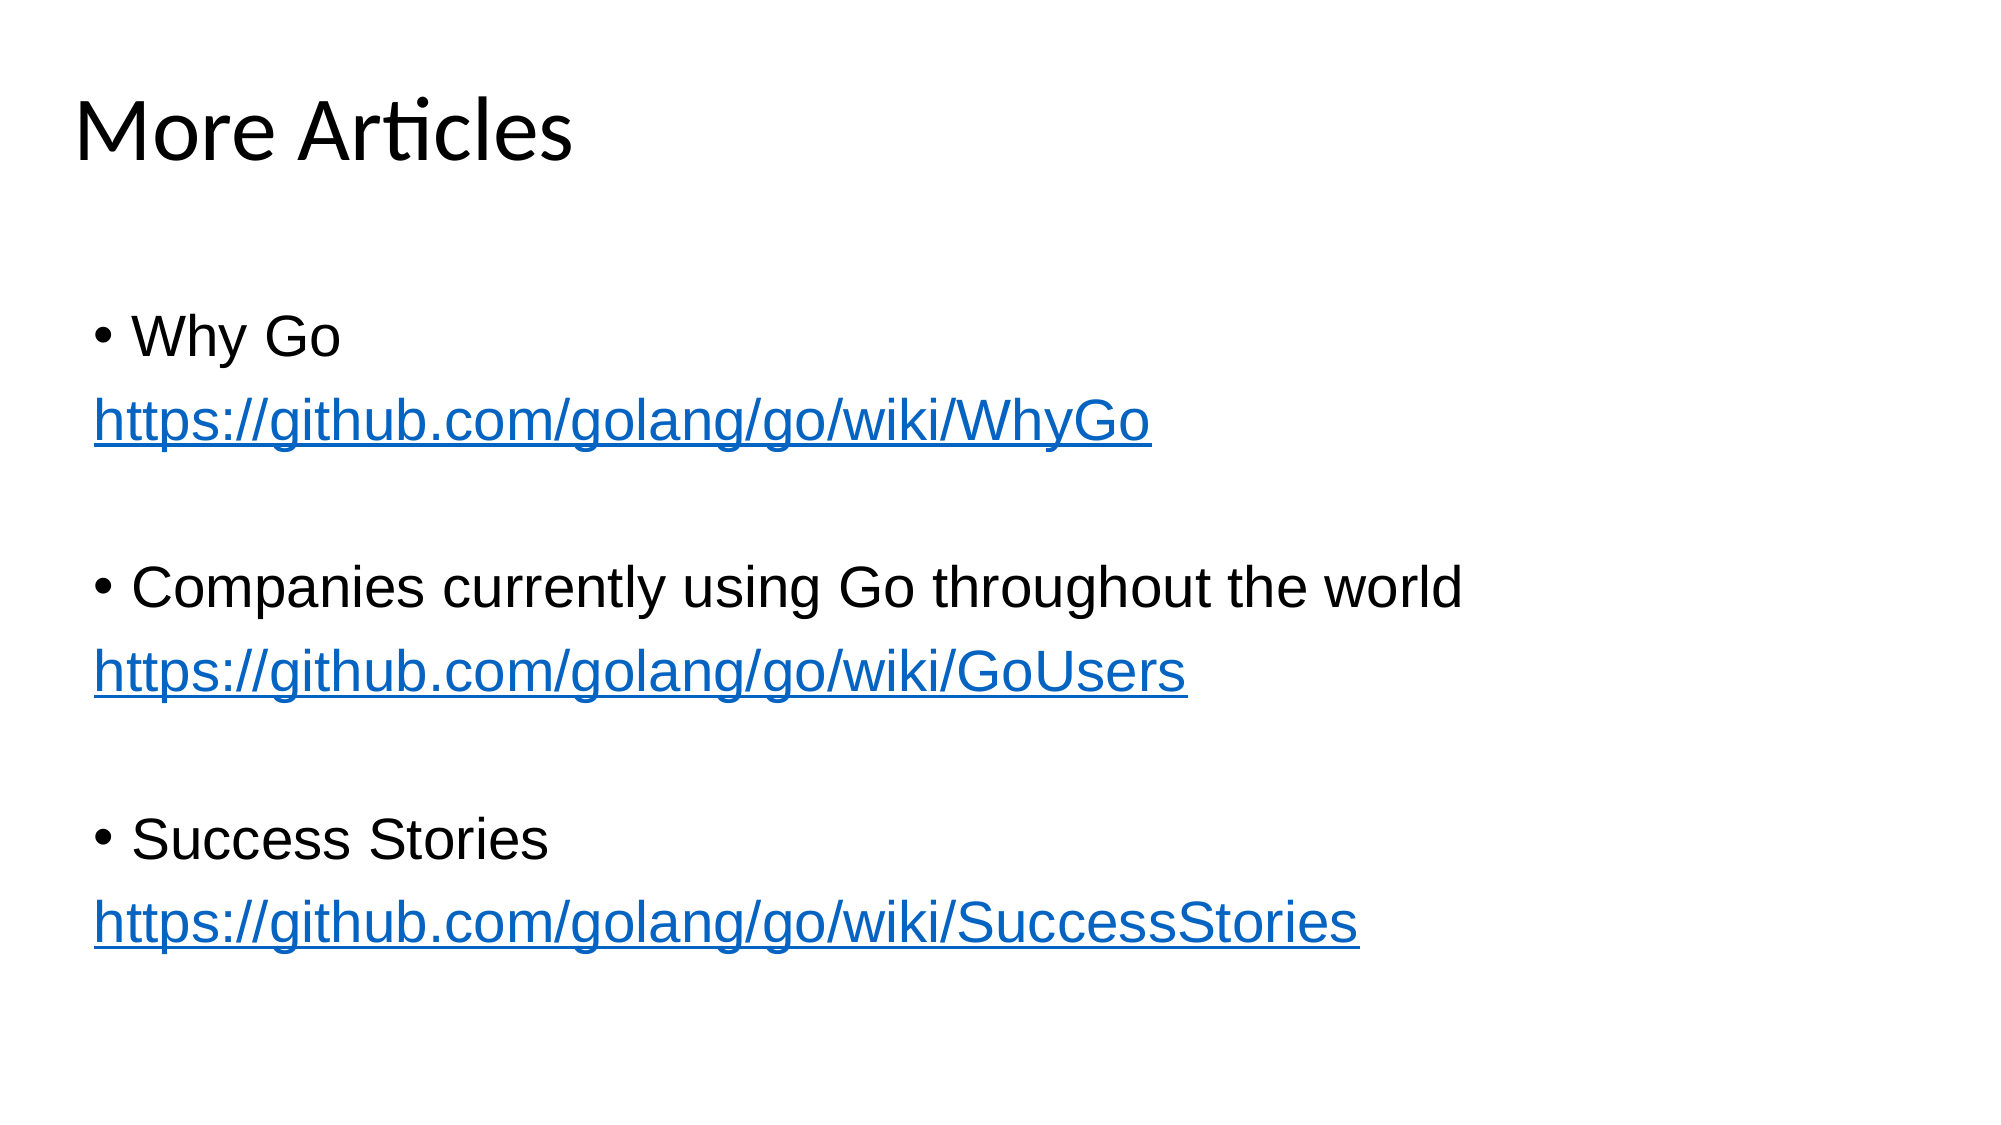

# More Articles

Why Go
https://github.com/golang/go/wiki/WhyGo

Companies currently using Go throughout the world
https://github.com/golang/go/wiki/GoUsers

Success Stories
https://github.com/golang/go/wiki/SuccessStories